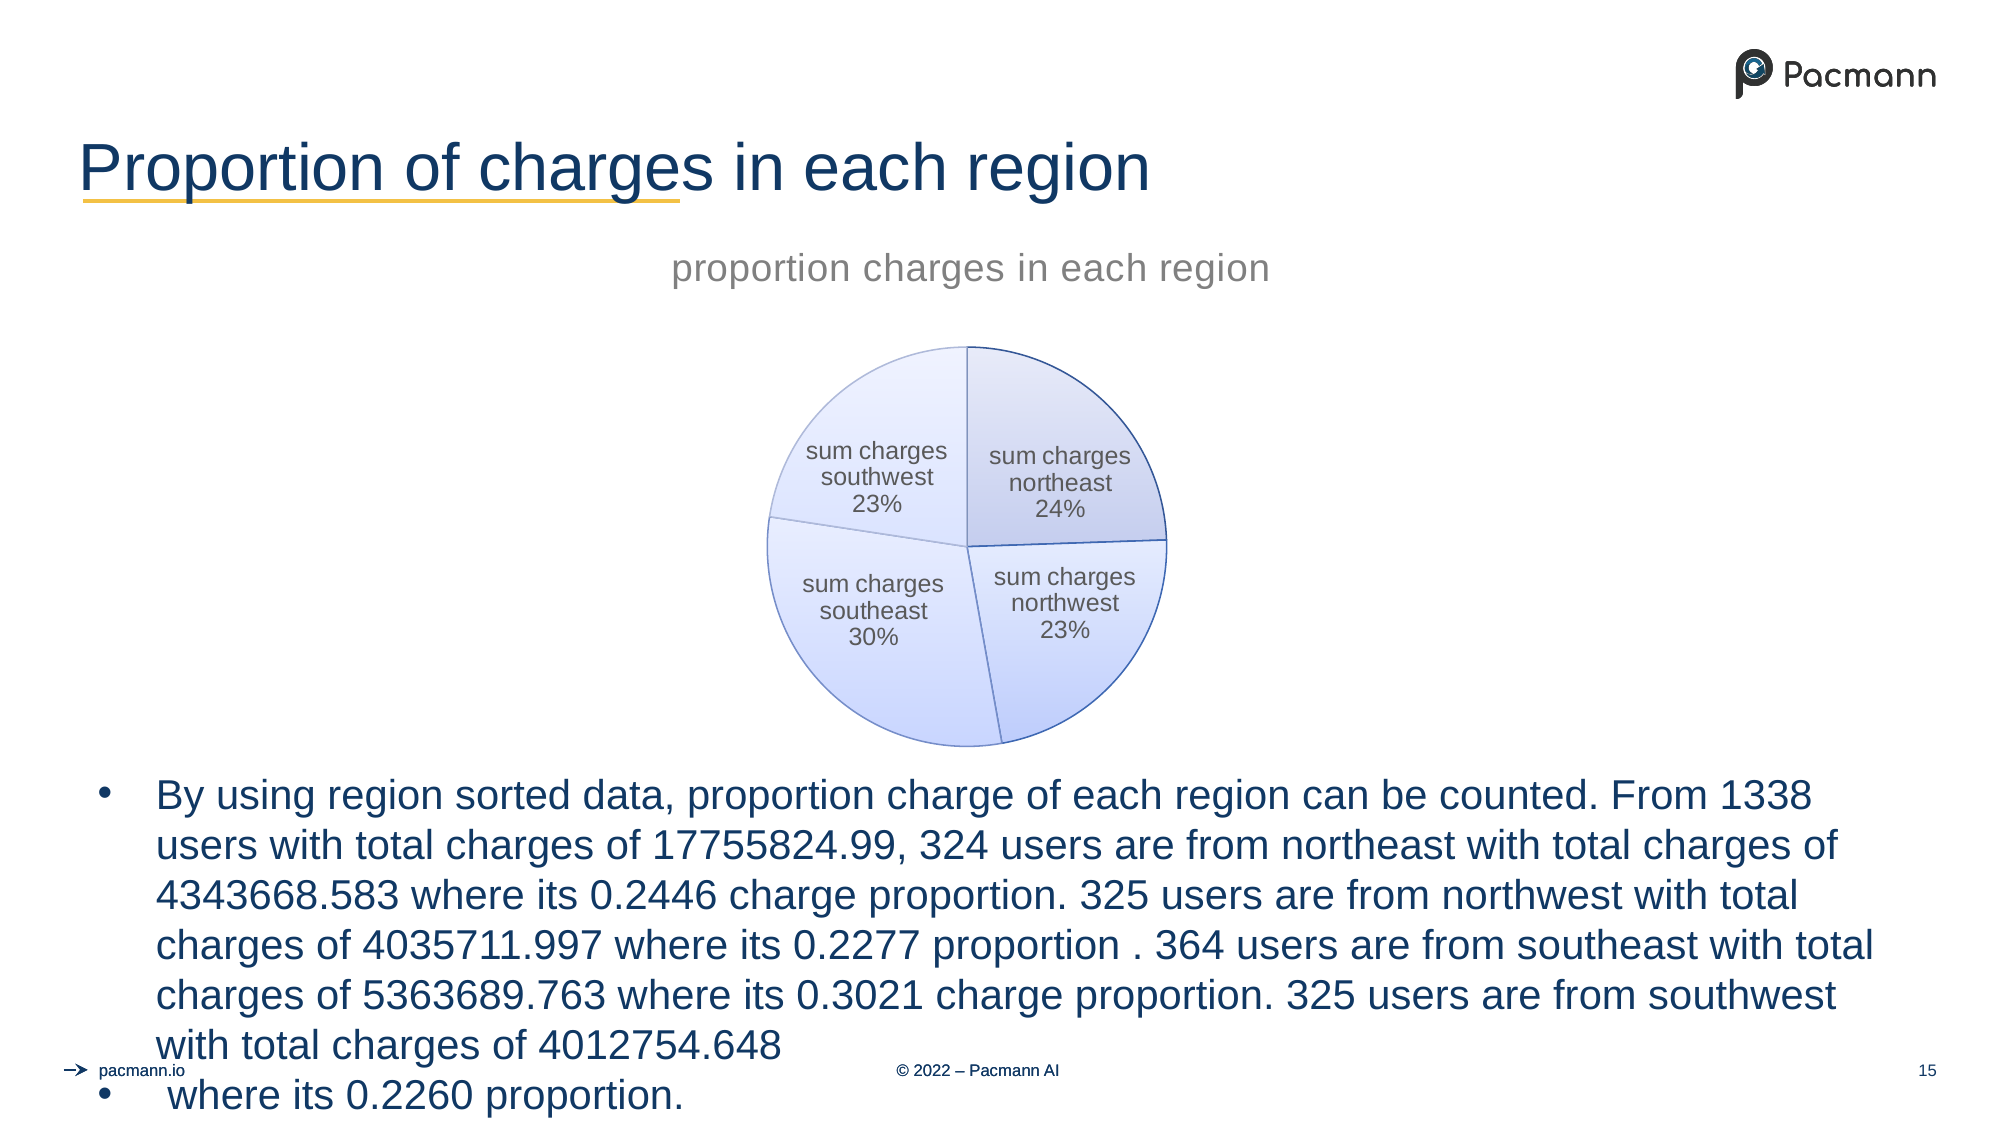

# Proportion of charges in each region

### Chart: proportion charges in each region

| Category |  |
|---|---|
| sum charges northeast | 0.2446334420152068 |
| sum charges northwest | 0.22728946690116528 |
| sum charges southeast | 0.3020805716479818 |
| sum charges southwest | 0.22599651943564622 |

By using region sorted data, proportion charge of each region can be counted. From 1338 users with total charges of 17755824.99, 324 users are from northeast with total charges of 4343668.583 where its 0.2446 charge proportion. 325 users are from northwest with total charges of 4035711.997 where its 0.2277 proportion . 364 users are from southeast with total charges of 5363689.763 where its 0.3021 charge proportion. 325 users are from southwest with total charges of 4012754.648
 where its 0.2260 proportion.